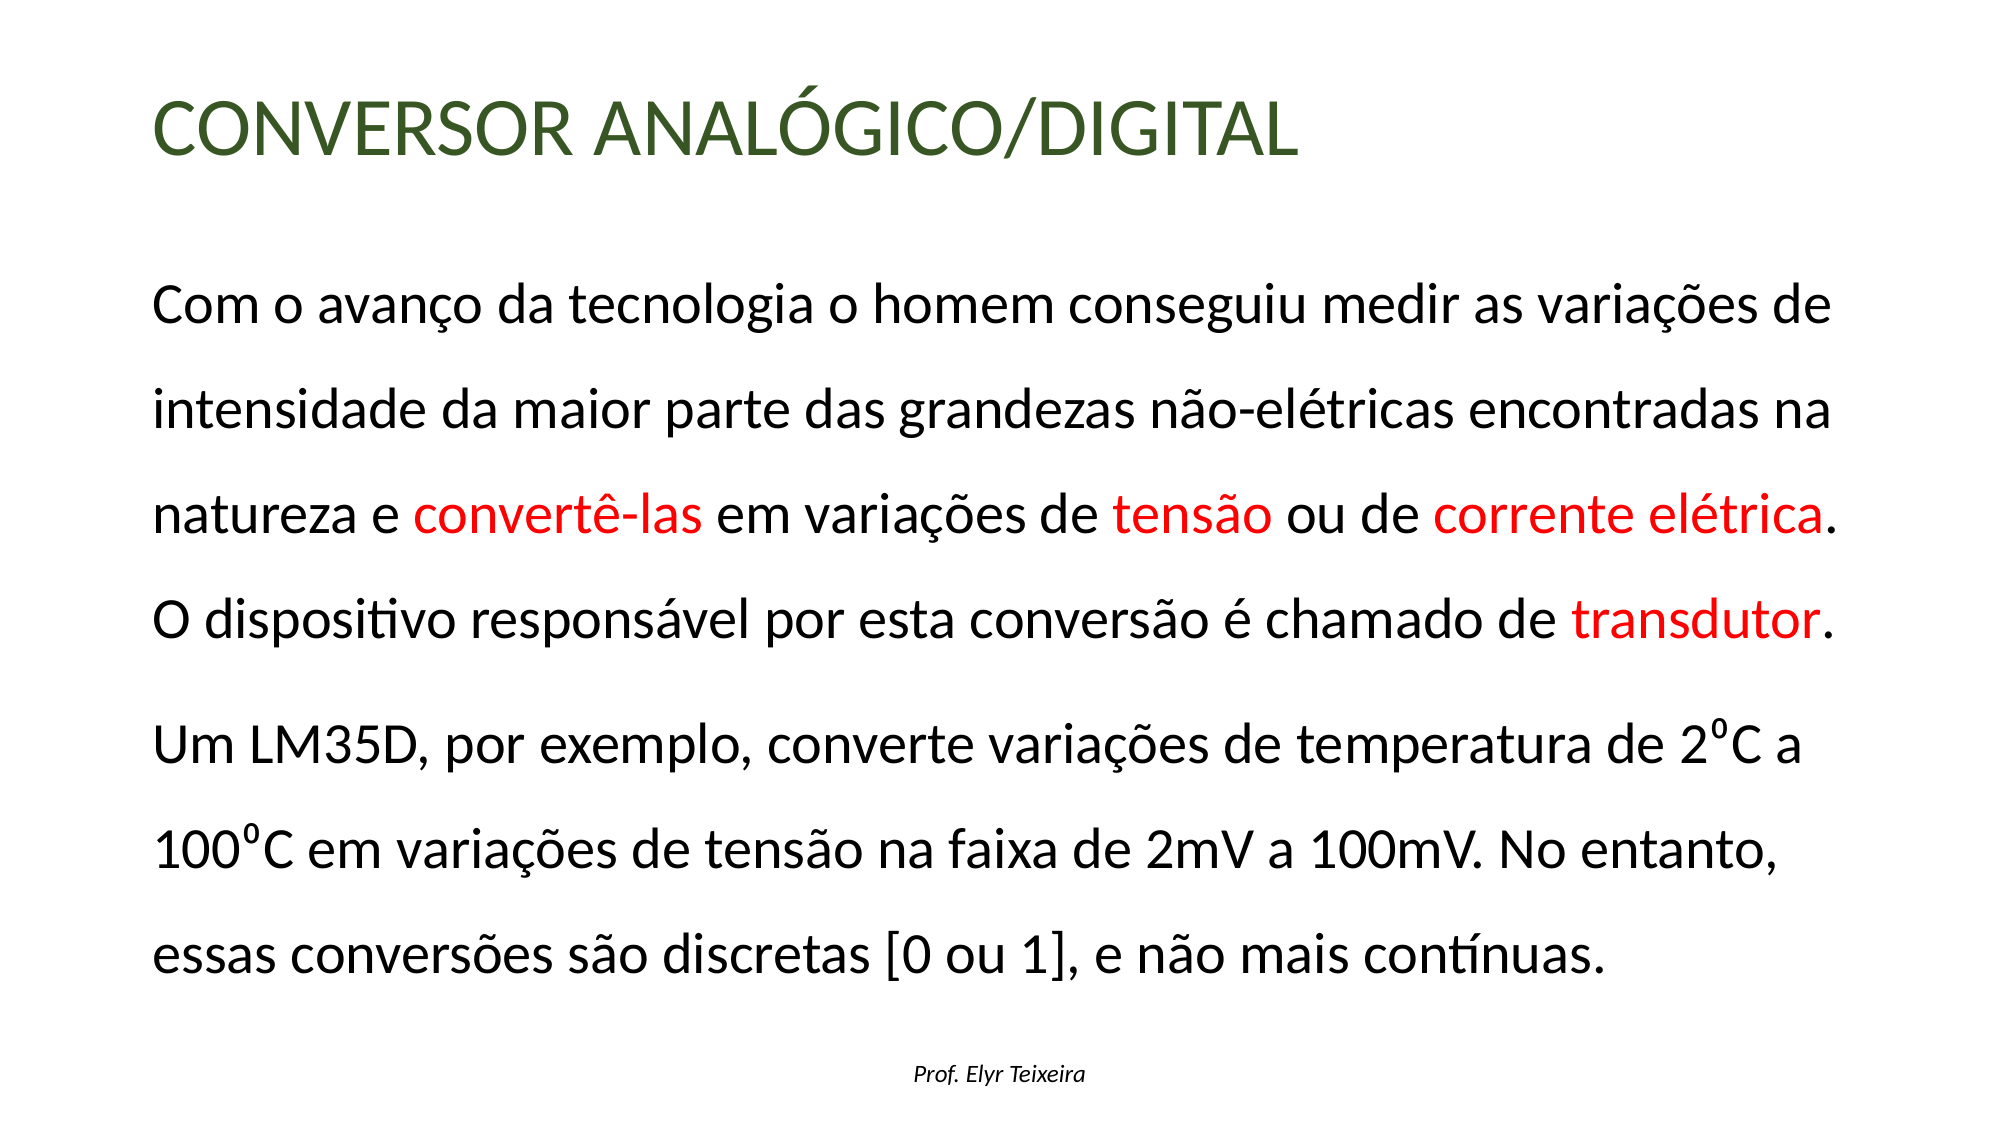

# Conversor analógico/digital
Com o avanço da tecnologia o homem conseguiu medir as variações de intensidade da maior parte das grandezas não-elétricas encontradas na natureza e convertê-las em variações de tensão ou de corrente elétrica. O dispositivo responsável por esta conversão é chamado de transdutor.
Um LM35D, por exemplo, converte variações de temperatura de 2⁰C a 100⁰C em variações de tensão na faixa de 2mV a 100mV. No entanto, essas conversões são discretas [0 ou 1], e não mais contínuas.